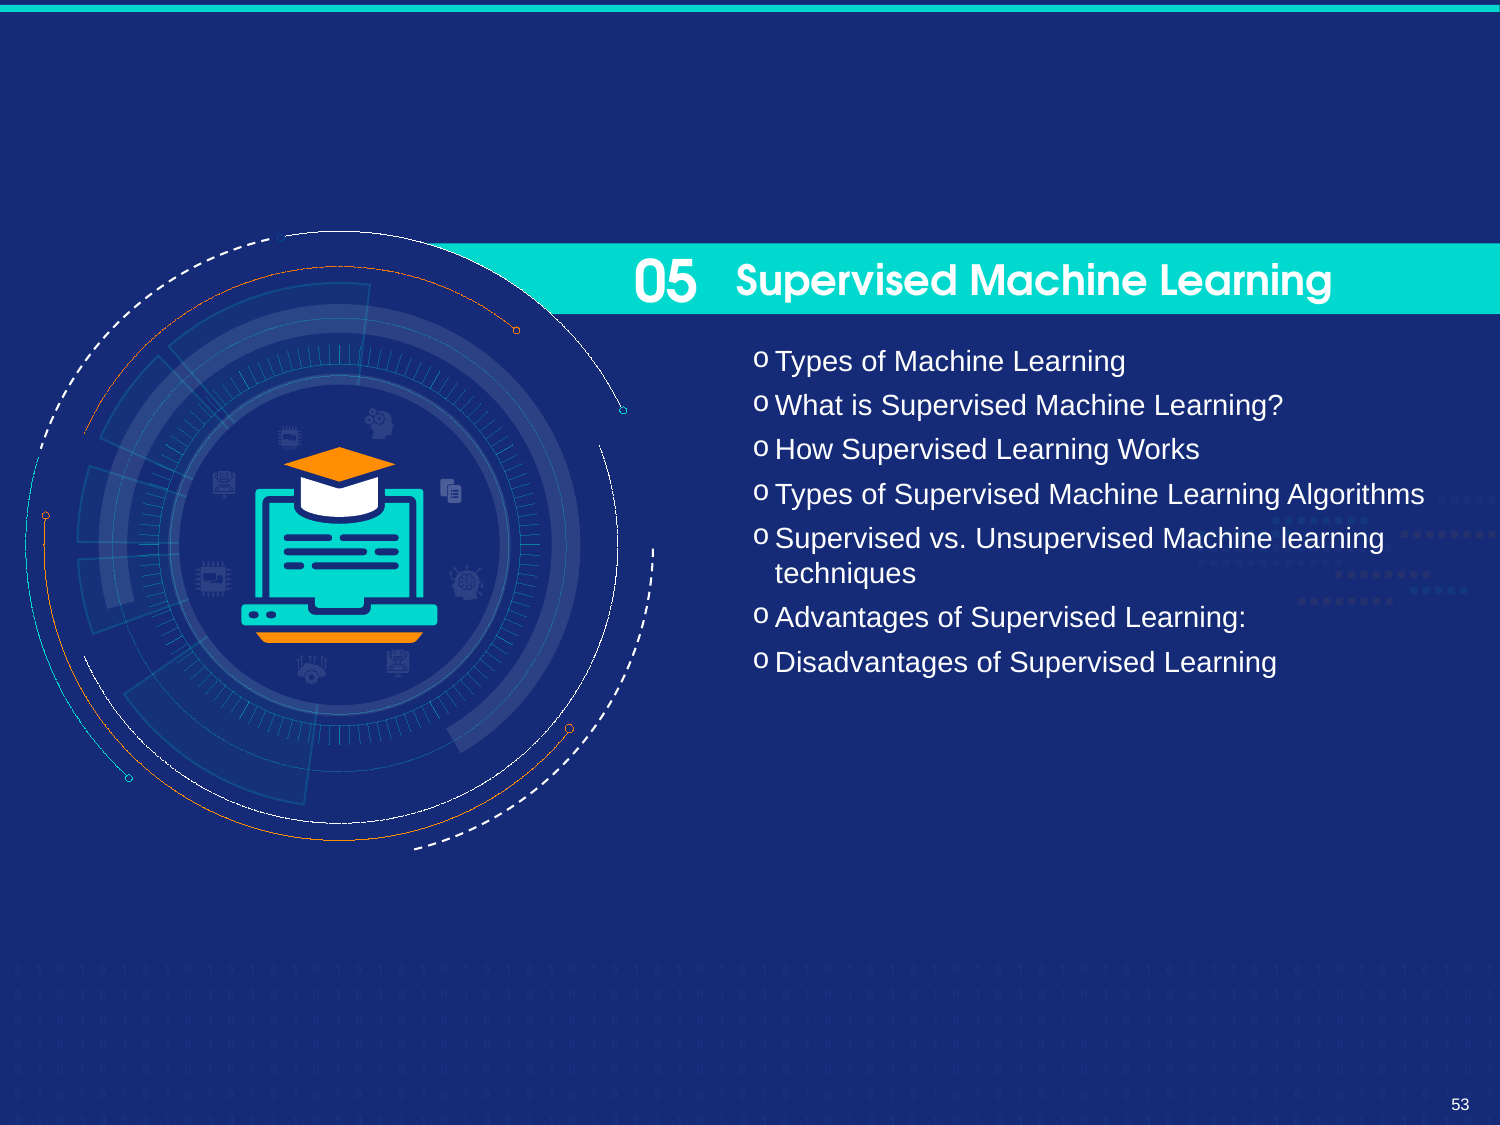

05

Supervised Machine Learning
Types of Machine Learning
What is Supervised Machine Learning?
How Supervised Learning Works
Types of Supervised Machine Learning Algorithms
Supervised vs. Unsupervised Machine learning techniques
Advantages of Supervised Learning:
Disadvantages of Supervised Learning

53